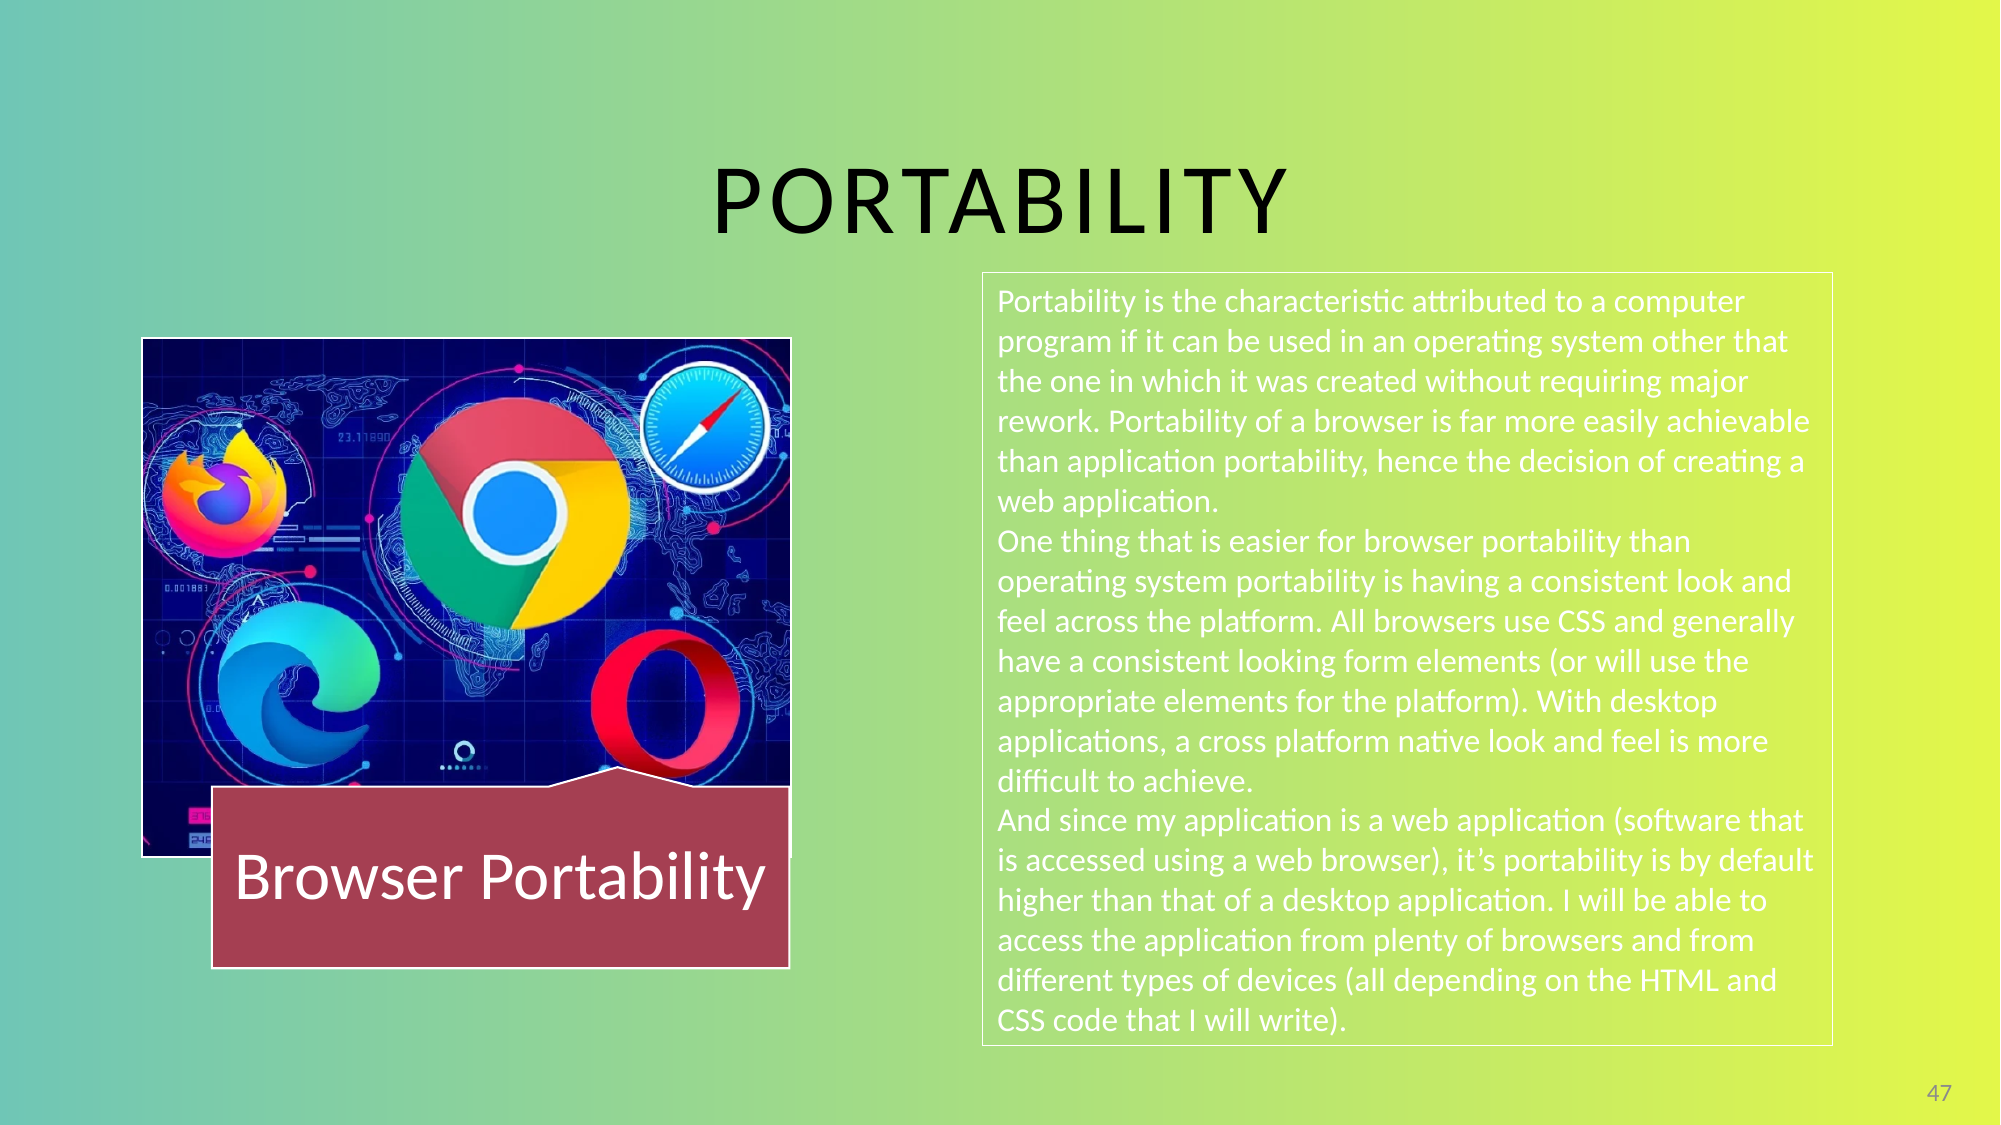

# PORTABILITY
Portability is the characteristic attributed to a computer program if it can be used in an operating system other that the one in which it was created without requiring major rework. Portability of a browser is far more easily achievable than application portability, hence the decision of creating a web application.
One thing that is easier for browser portability than operating system portability is having a consistent look and feel across the platform. All browsers use CSS and generally have a consistent looking form elements (or will use the appropriate elements for the platform). With desktop applications, a cross platform native look and feel is more difficult to achieve.
And since my application is a web application (software that is accessed using a web browser), it’s portability is by default higher than that of a desktop application. I will be able to access the application from plenty of browsers and from different types of devices (all depending on the HTML and CSS code that I will write).
Browser Portability
47